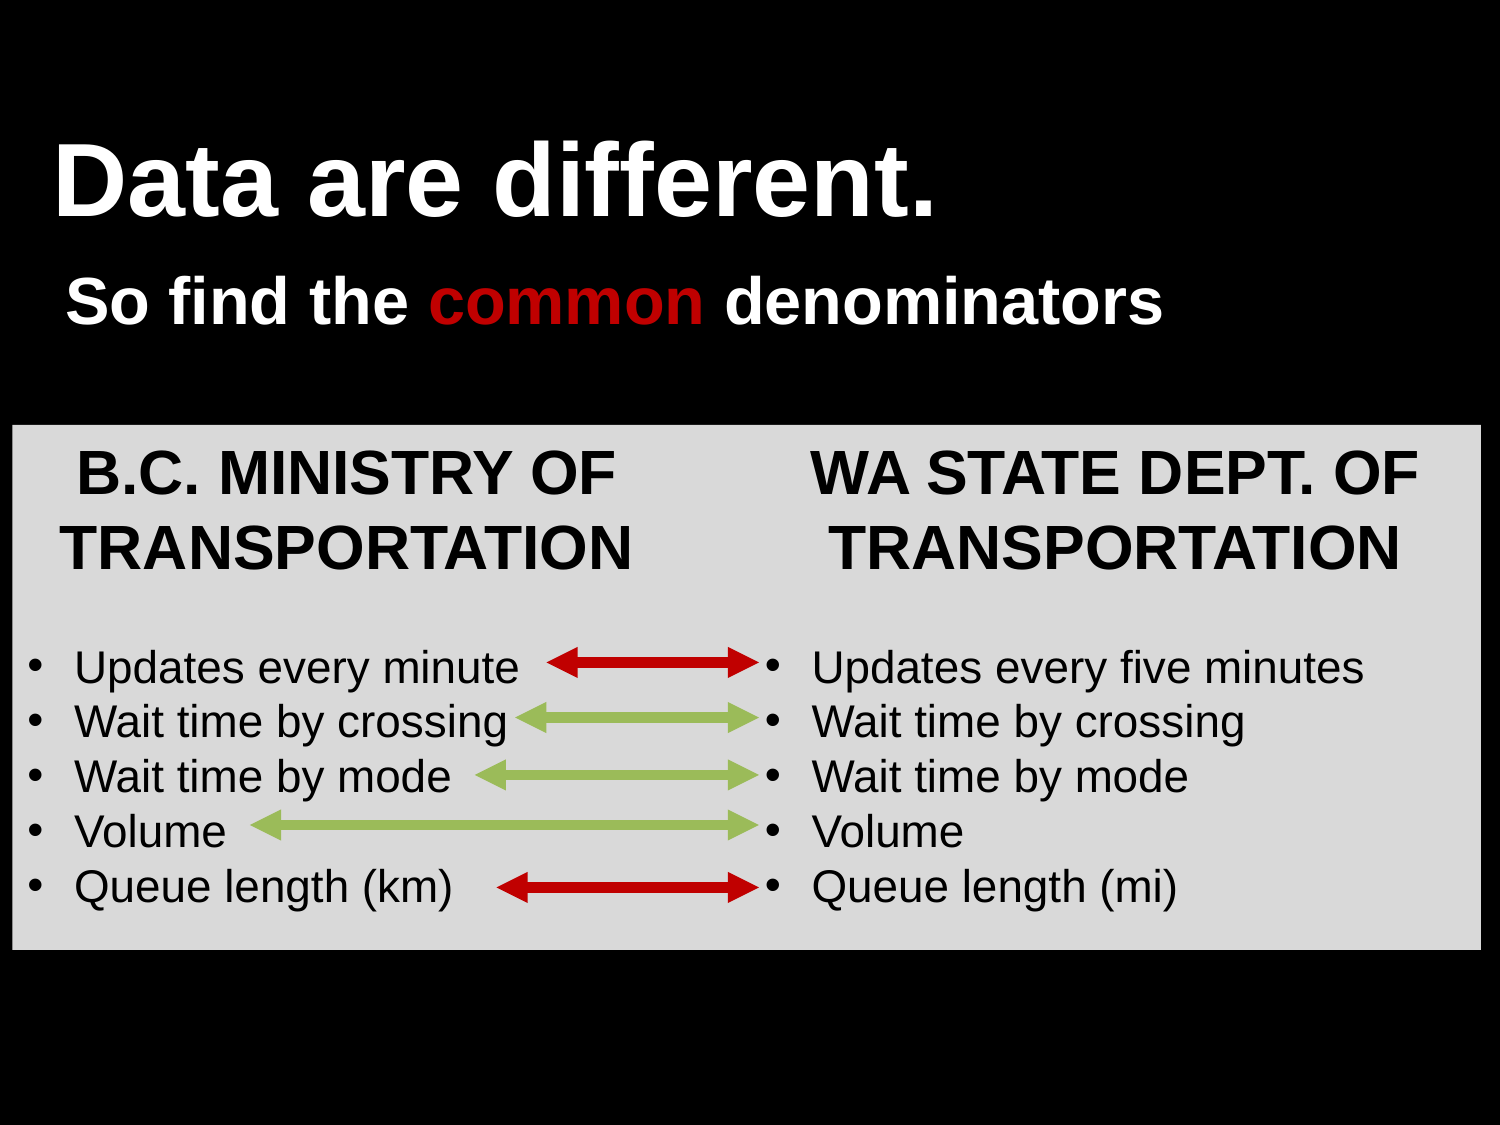

# Data are different.
So find the common denominators

B.C. MINISTRY OF TRANSPORTATION

Updates every minute
Wait time by crossing
Wait time by mode
Volume
Queue length (km)
WA STATE DEPT. OF TRANSPORTATION

Updates every five minutes
Wait time by crossing
Wait time by mode
Volume
Queue length (mi)